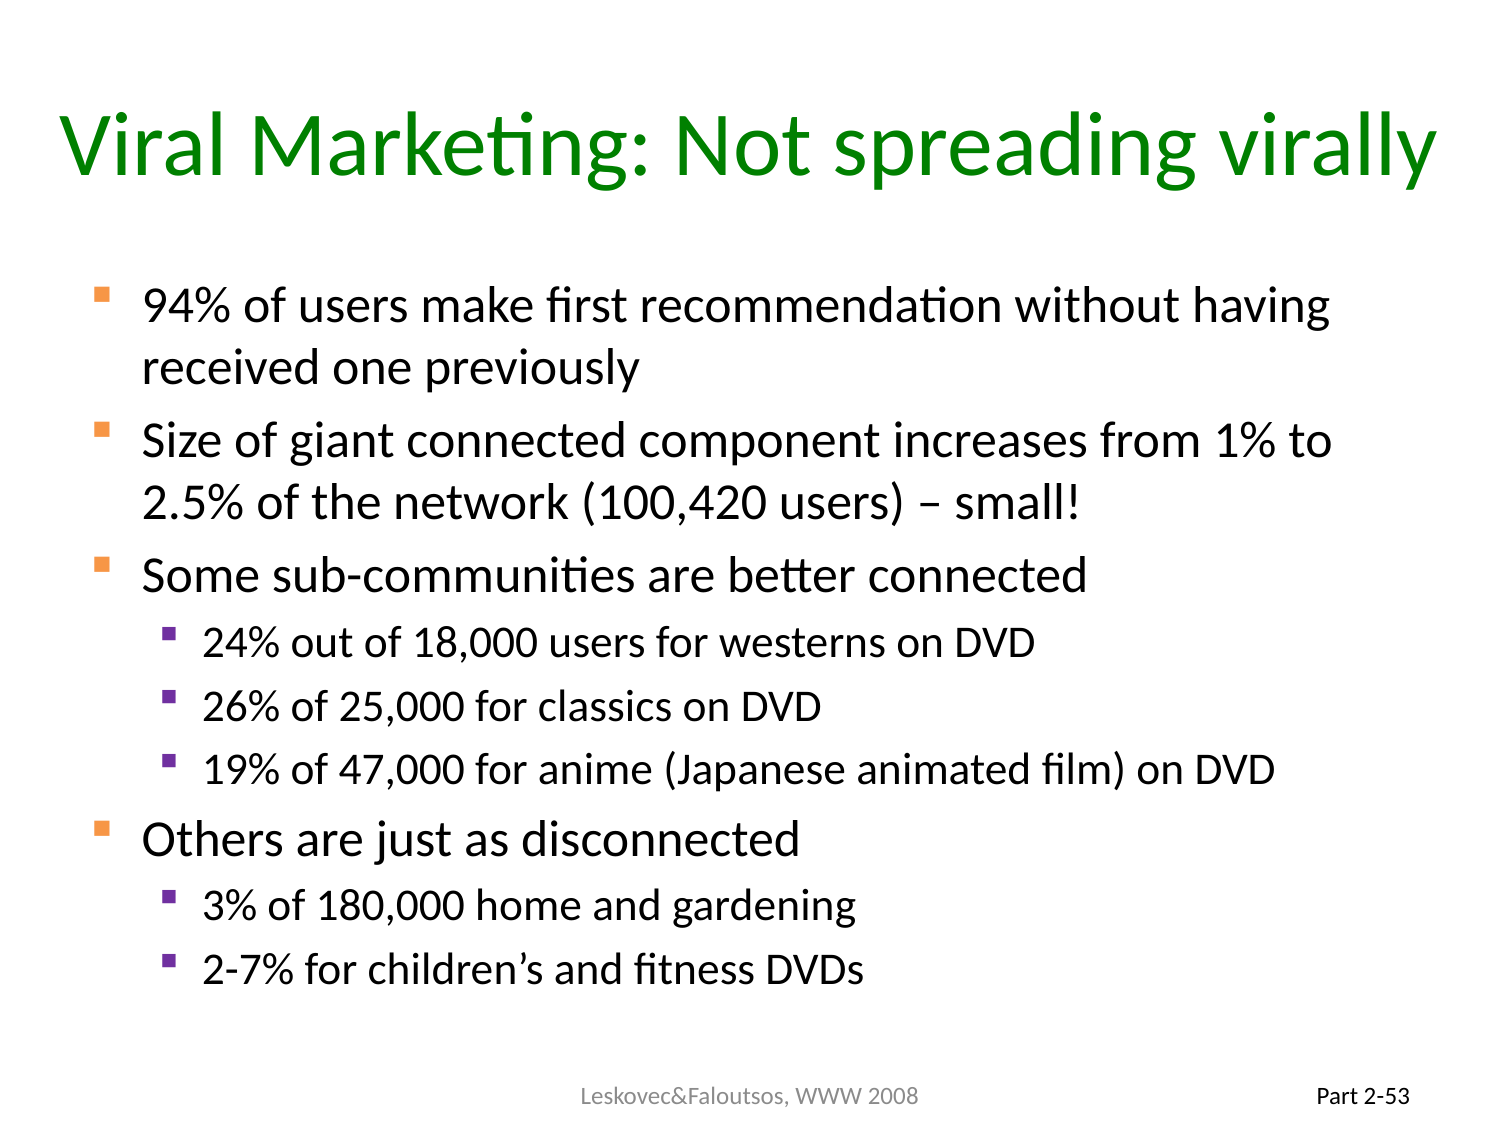

94% of users make first recommendation without having received one previously
Size of giant connected component increases from 1% to 2.5% of the network (100,420 users) – small!
Some sub-communities are better connected
24% out of 18,000 users for westerns on DVD
26% of 25,000 for classics on DVD
19% of 47,000 for anime (Japanese animated film) on DVD
Others are just as disconnected
3% of 180,000 home and gardening
2-7% for children’s and fitness DVDs

# Viral Marketing: Not spreading virally
Leskovec&Faloutsos, WWW 2008
Part 2-53